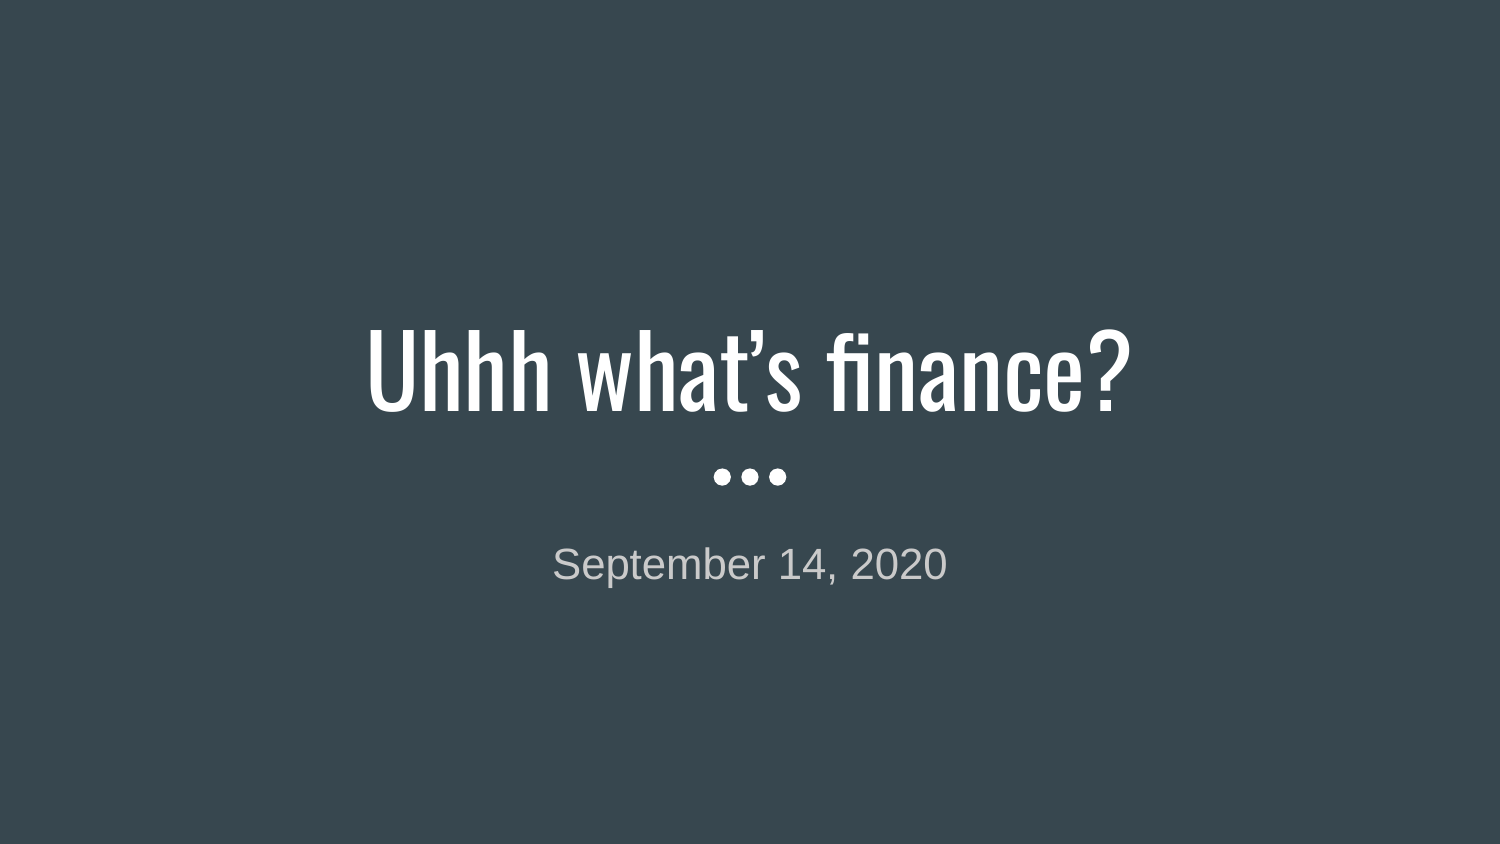

# Uhhh what’s finance?
September 14, 2020